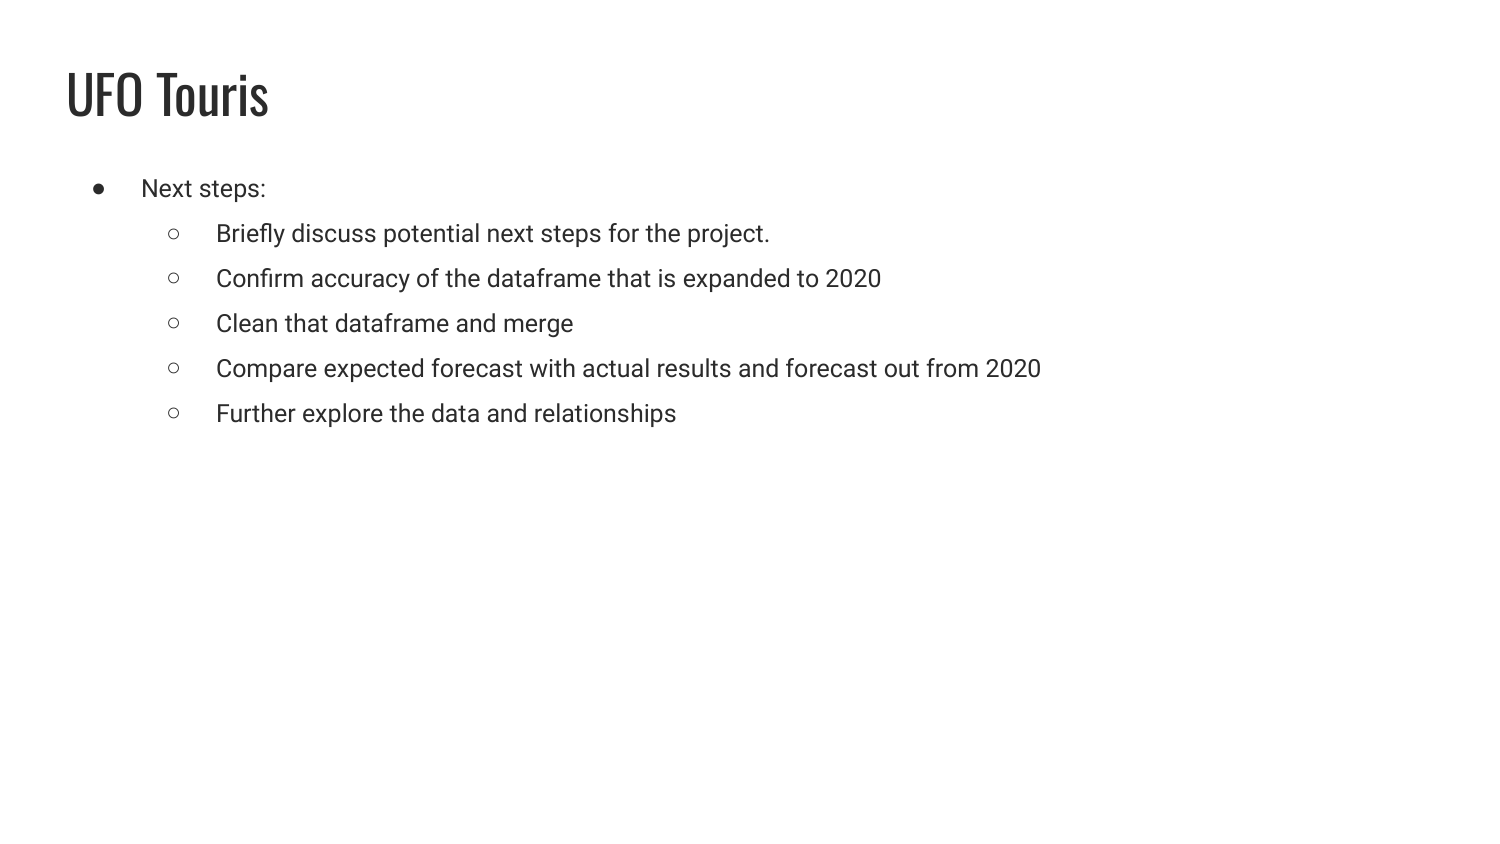

# UFO Touris
Next steps:
Briefly discuss potential next steps for the project.
Confirm accuracy of the dataframe that is expanded to 2020
Clean that dataframe and merge
Compare expected forecast with actual results and forecast out from 2020
Further explore the data and relationships